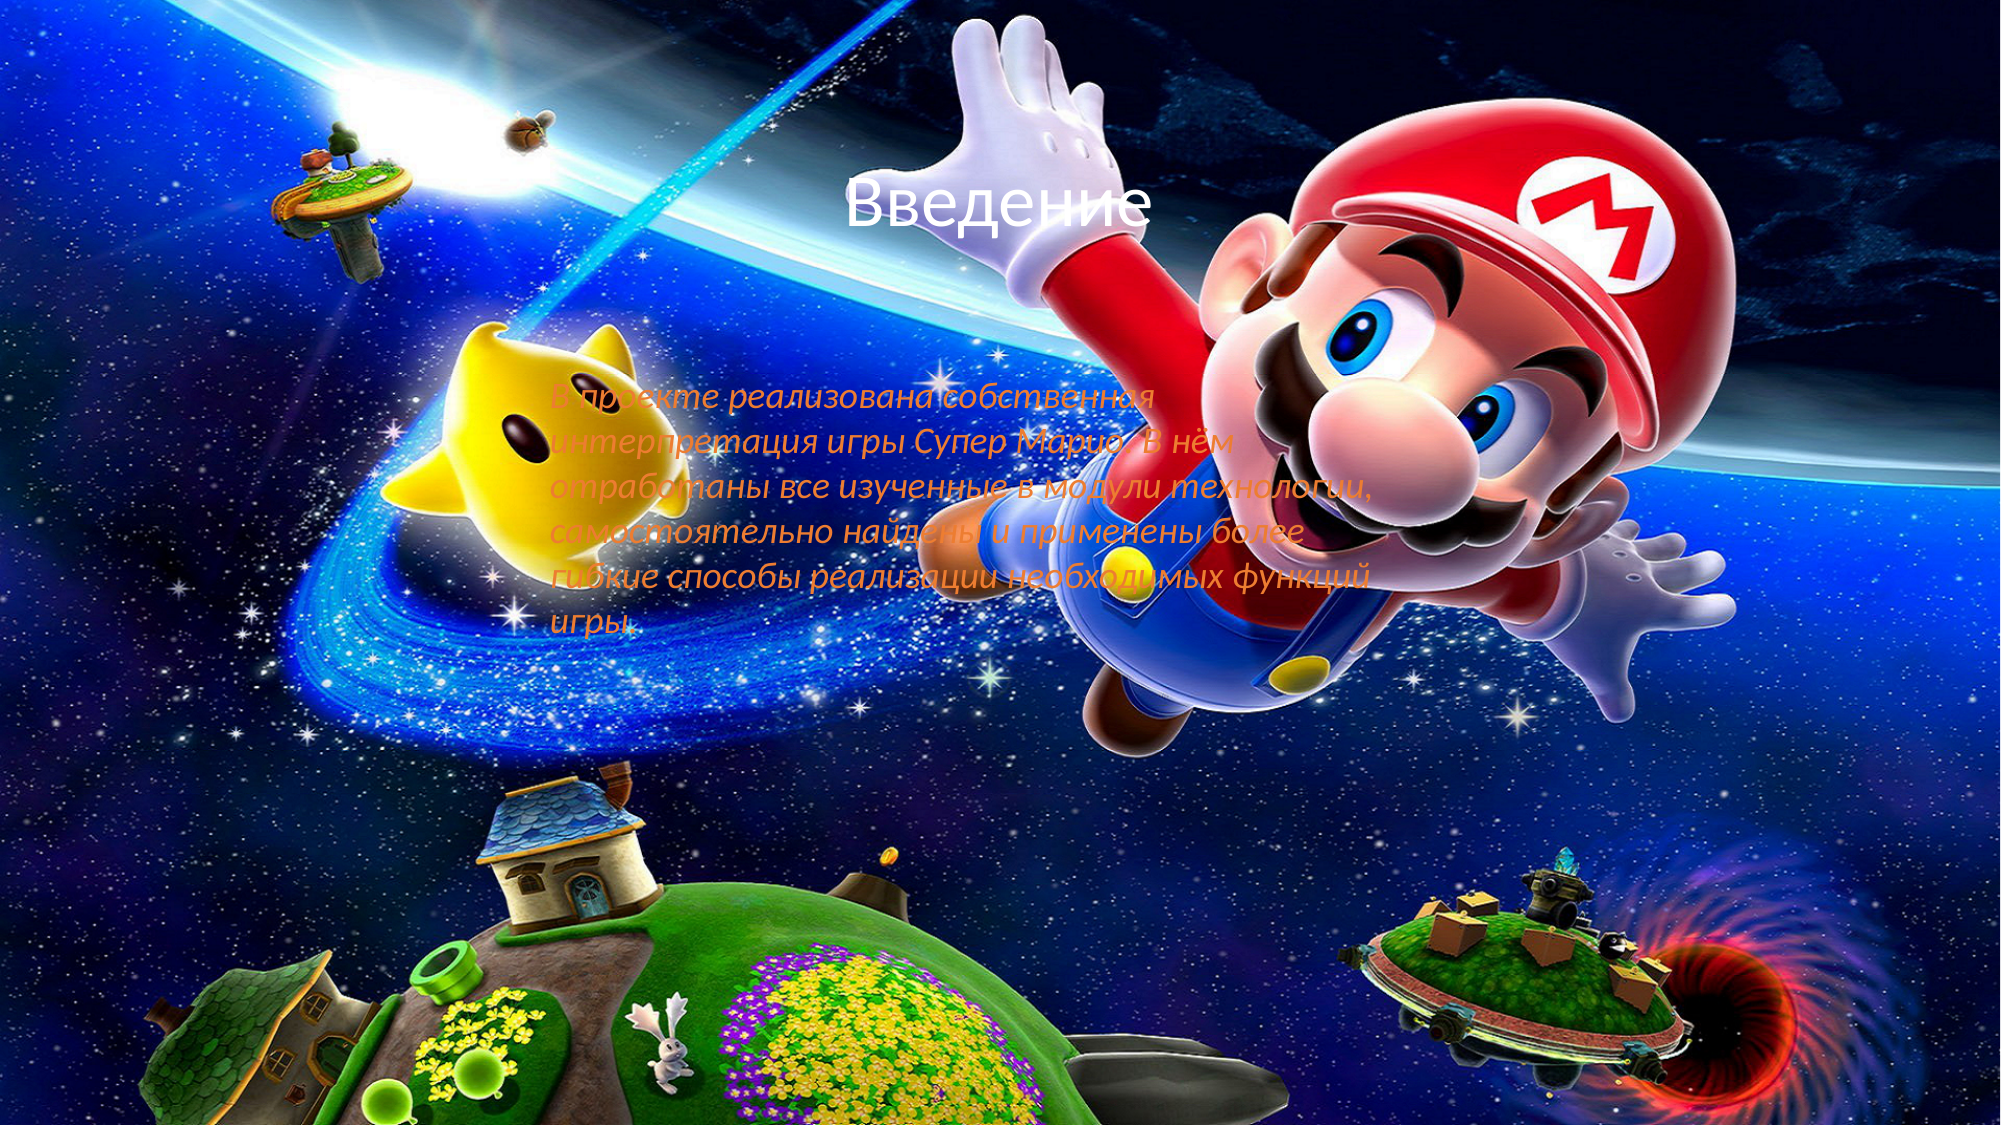

Введение
В проекте реализована собственная интерпретация игры Супер Марио. В нём отработаны все изученные в модули технологии, самостоятельно найдены и применены более  гибкие способы реализации необходимых функций игры.